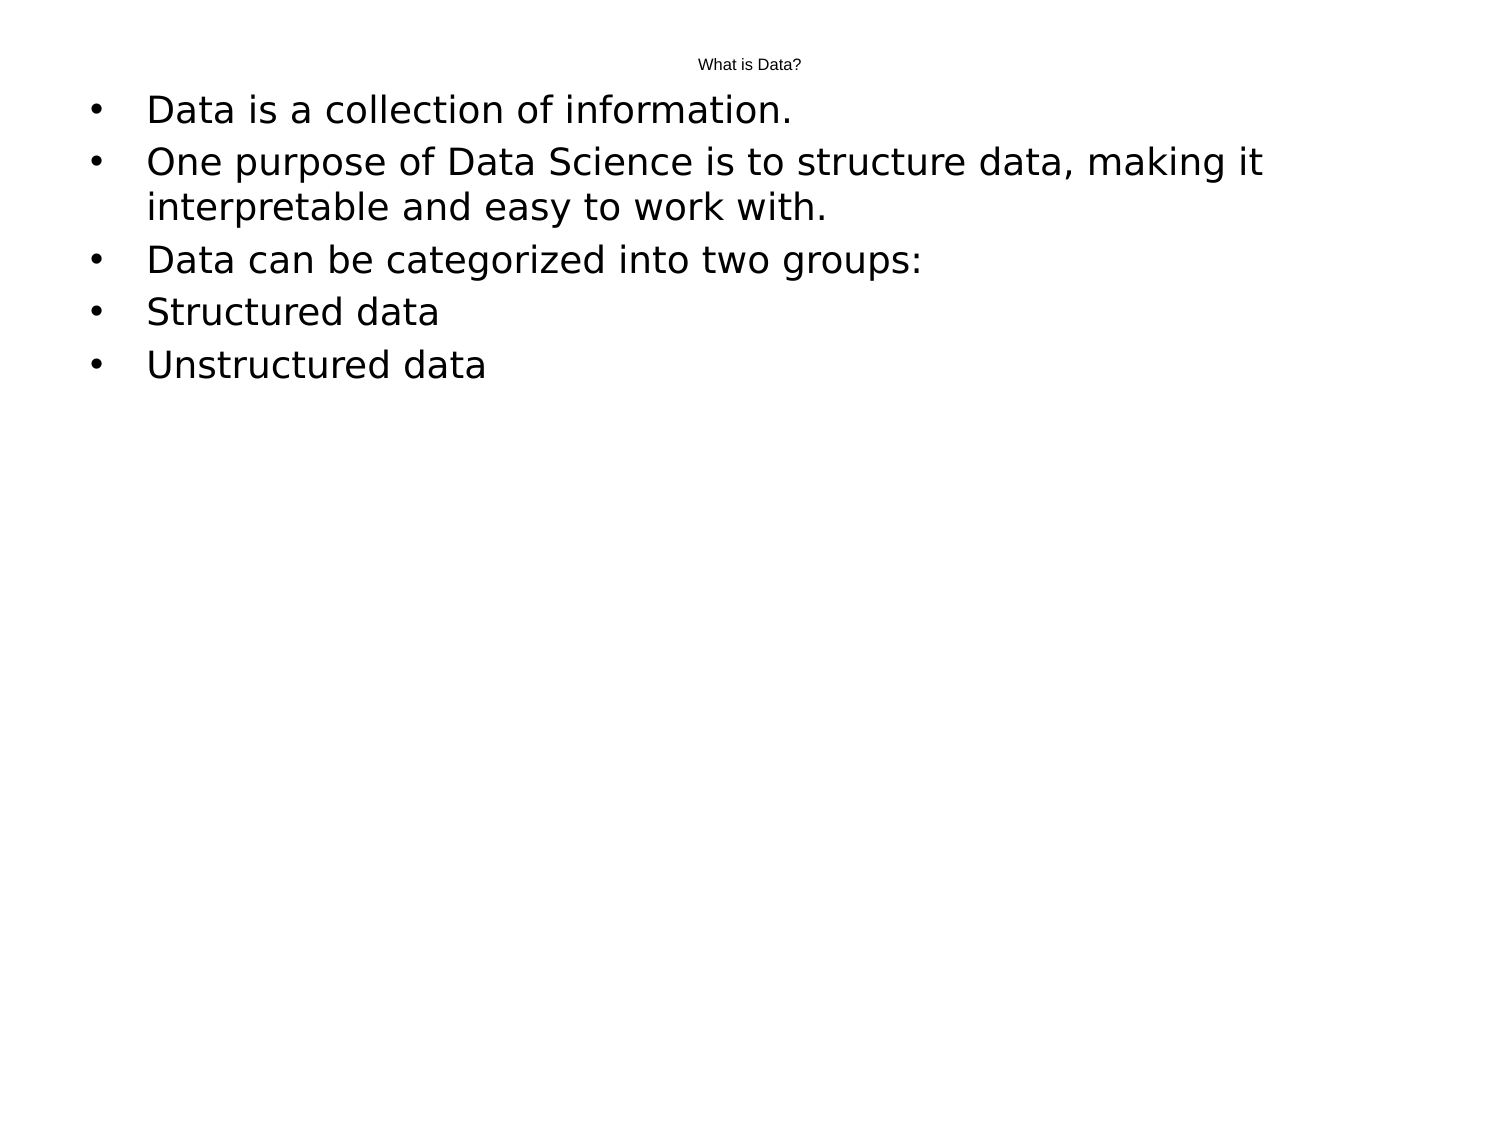

# What is Data?
Data is a collection of information.
One purpose of Data Science is to structure data, making it interpretable and easy to work with.
Data can be categorized into two groups:
Structured data
Unstructured data